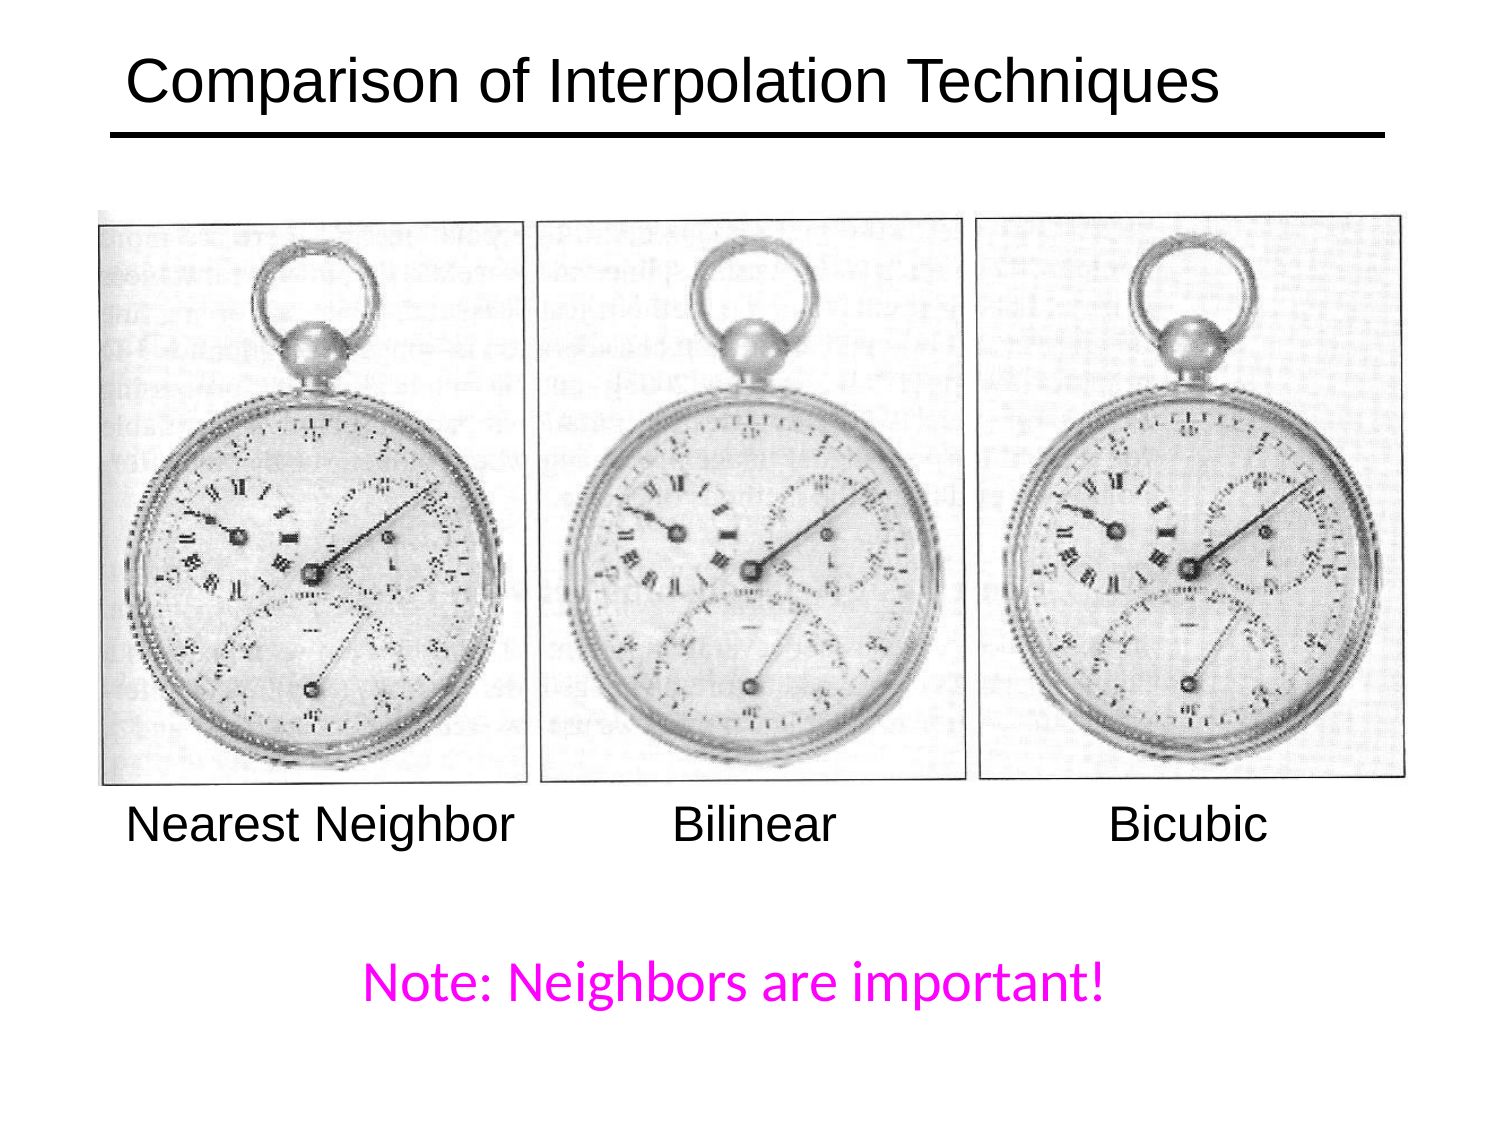

# Comparison of Interpolation Techniques

Nearest Neighbor
Bilinear
Bicubic
Note: Neighbors are important!